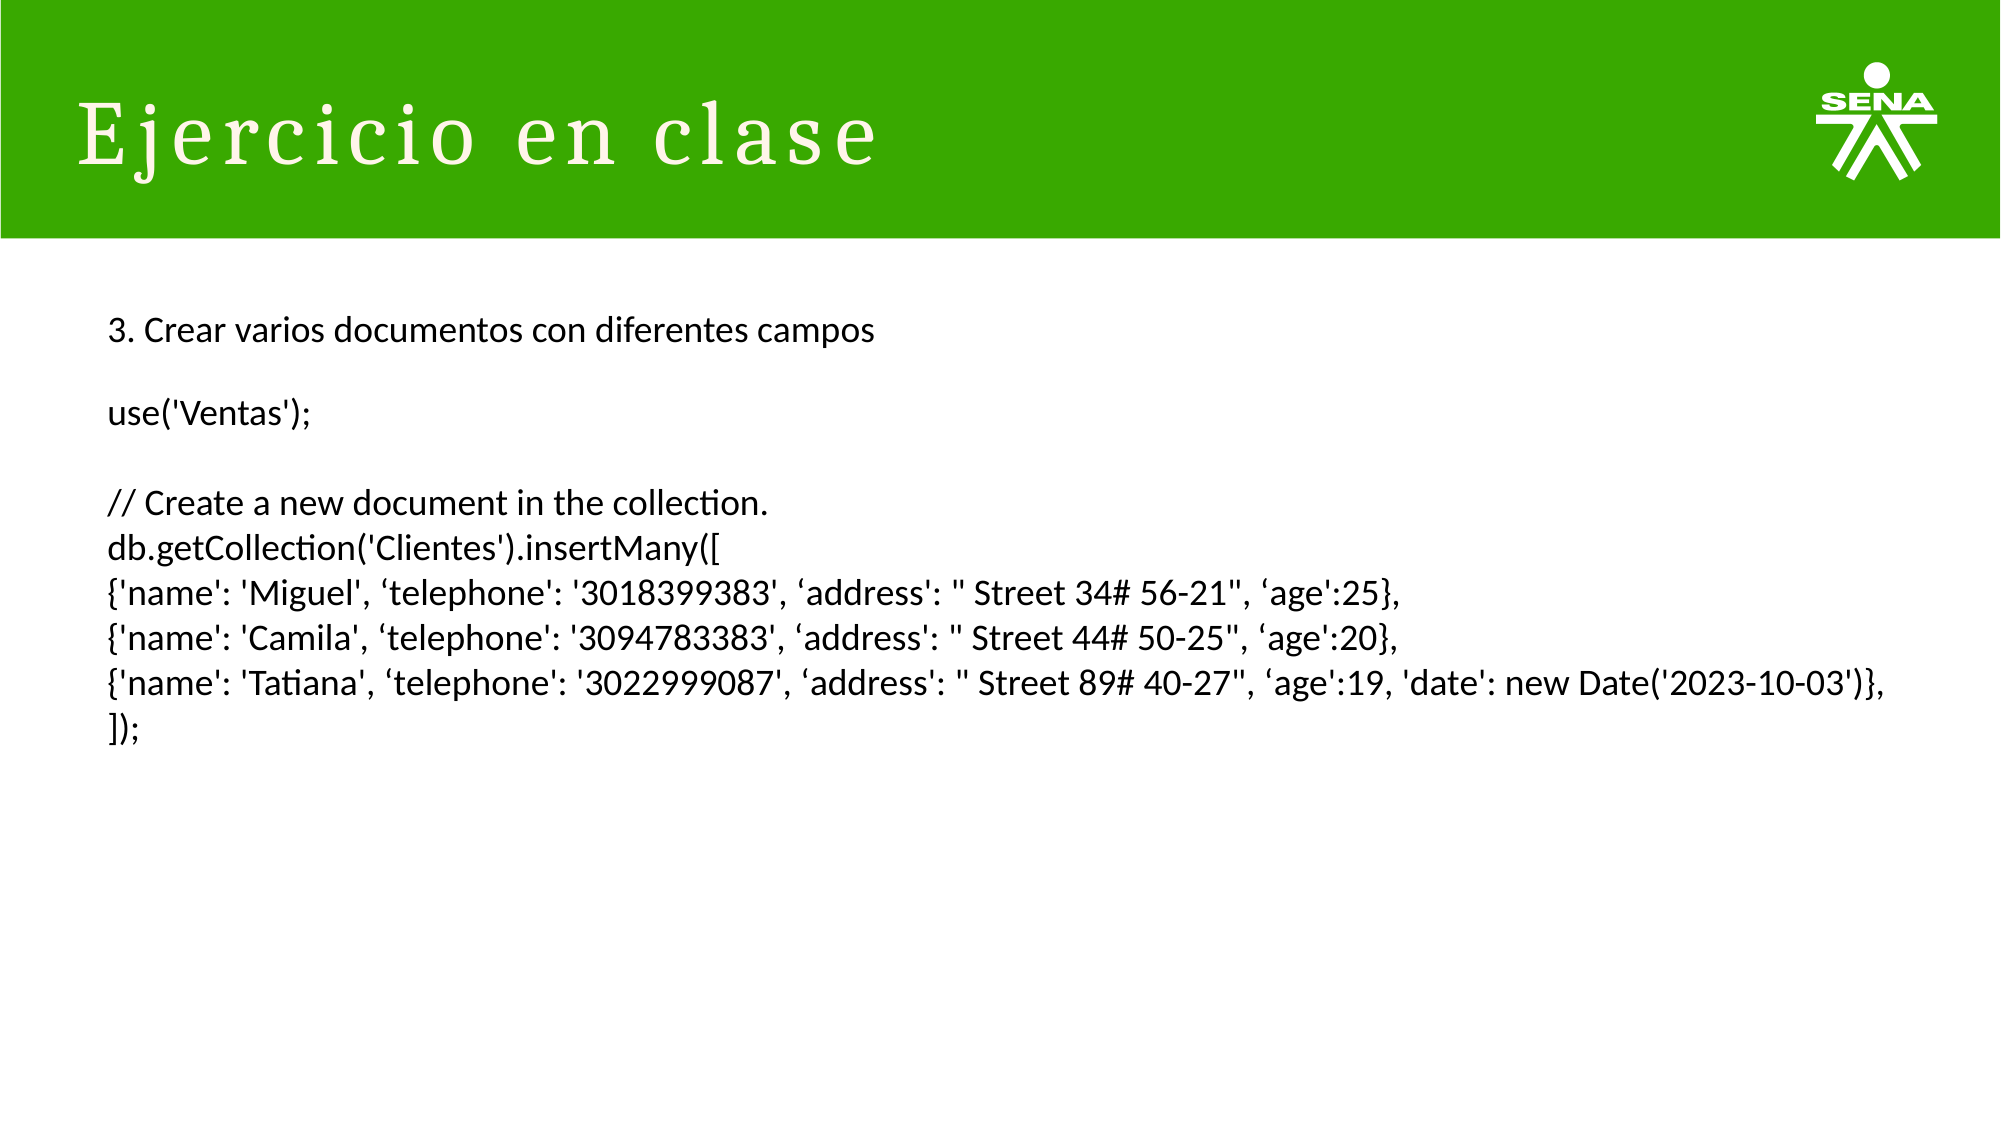

# Ejercicio en clase
3. Crear varios documentos con diferentes campos
use('Ventas');

// Create a new document in the collection.
db.getCollection('Clientes').insertMany([
{'name': 'Miguel', ‘telephone': '3018399383', ‘address': " Street 34# 56-21", ‘age':25},
{'name': 'Camila', ‘telephone': '3094783383', ‘address': " Street 44# 50-25", ‘age':20},
{'name': 'Tatiana', ‘telephone': '3022999087', ‘address': " Street 89# 40-27", ‘age':19, 'date': new Date('2023-10-03')},
]);